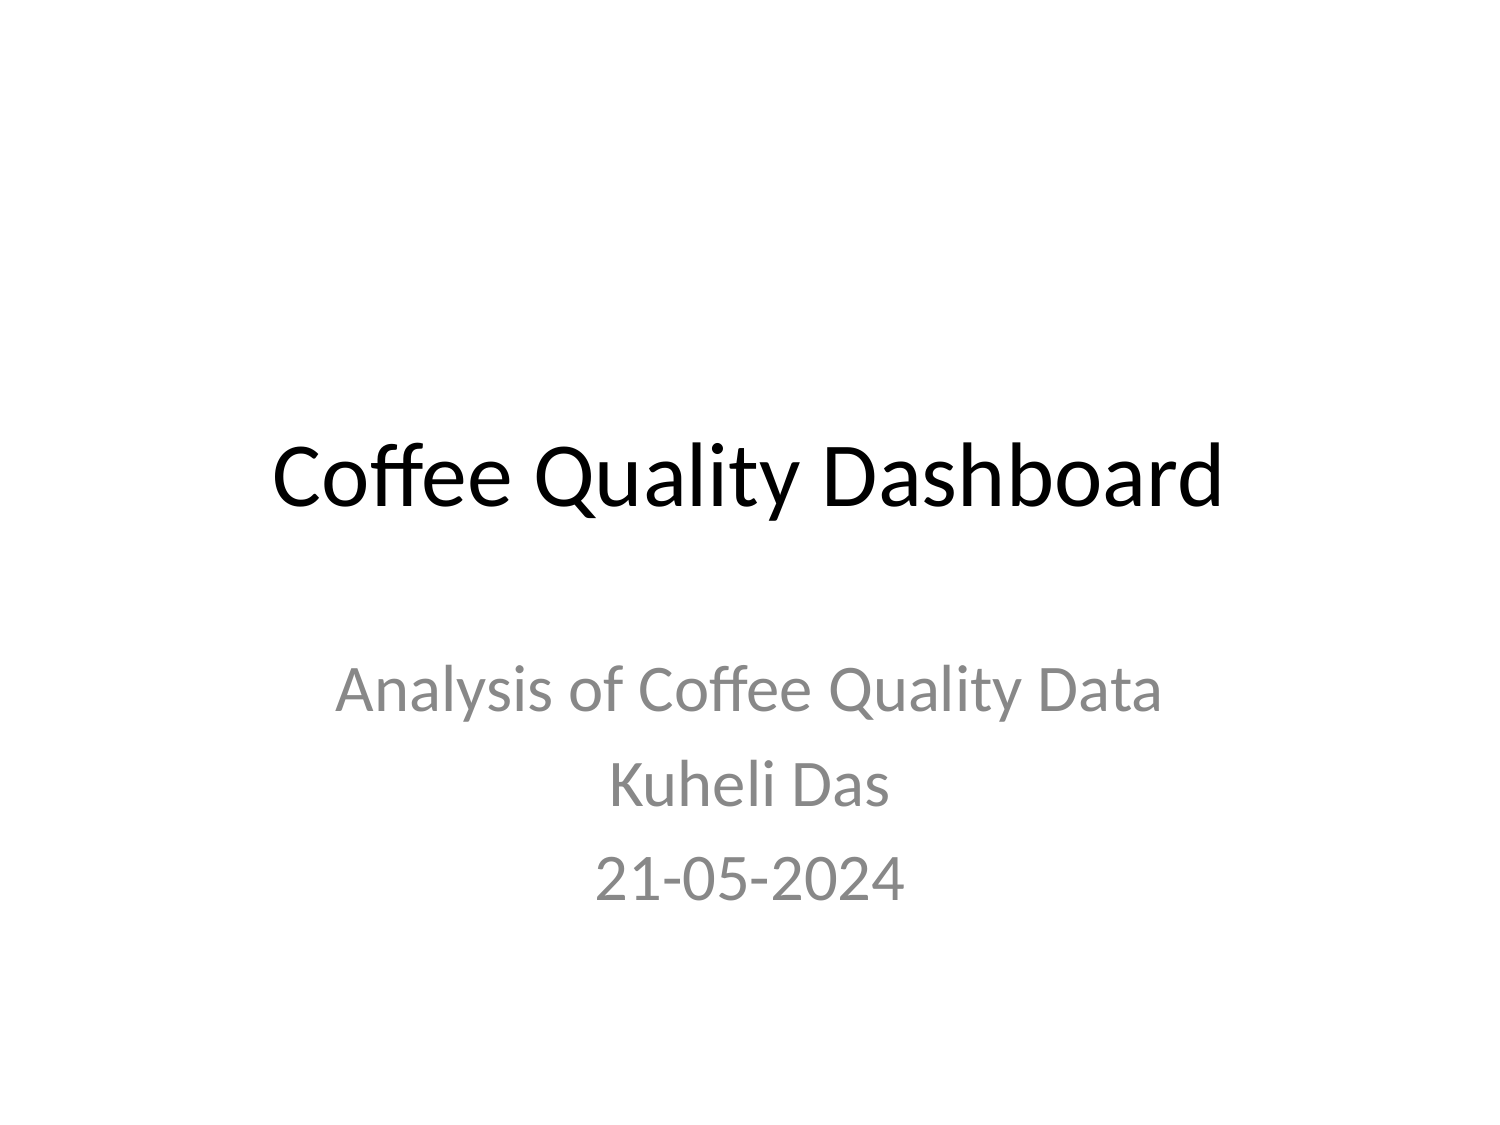

# Coffee Quality Dashboard
Analysis of Coffee Quality Data
Kuheli Das
21-05-2024